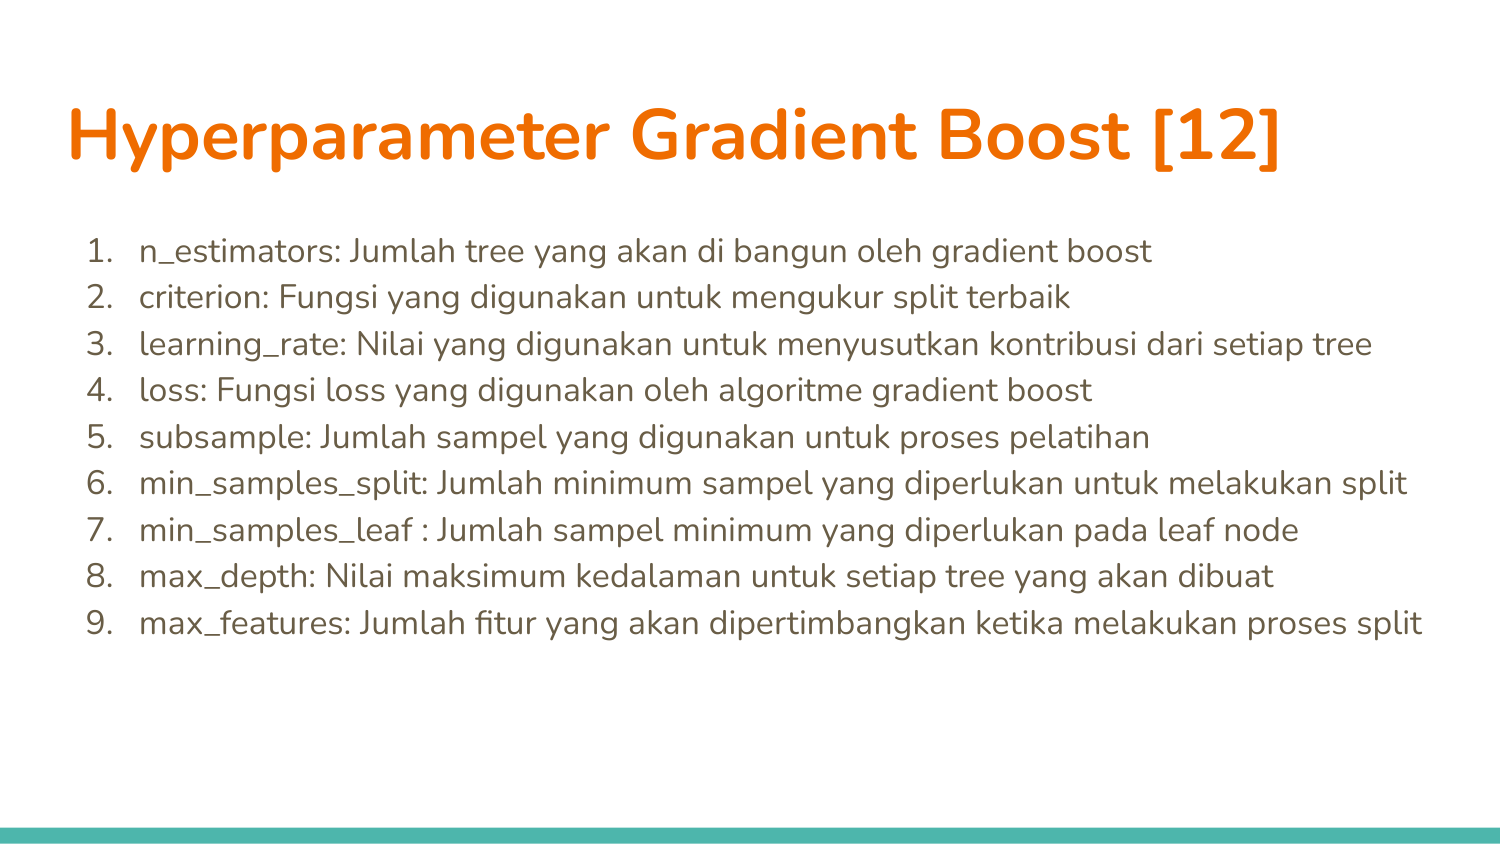

# Hyperparameter Gradient Boost [12]
n_estimators: Jumlah tree yang akan di bangun oleh gradient boost
criterion: Fungsi yang digunakan untuk mengukur split terbaik
learning_rate: Nilai yang digunakan untuk menyusutkan kontribusi dari setiap tree
loss: Fungsi loss yang digunakan oleh algoritme gradient boost
subsample: Jumlah sampel yang digunakan untuk proses pelatihan
min_samples_split: Jumlah minimum sampel yang diperlukan untuk melakukan split
min_samples_leaf : Jumlah sampel minimum yang diperlukan pada leaf node
max_depth: Nilai maksimum kedalaman untuk setiap tree yang akan dibuat
max_features: Jumlah fitur yang akan dipertimbangkan ketika melakukan proses split